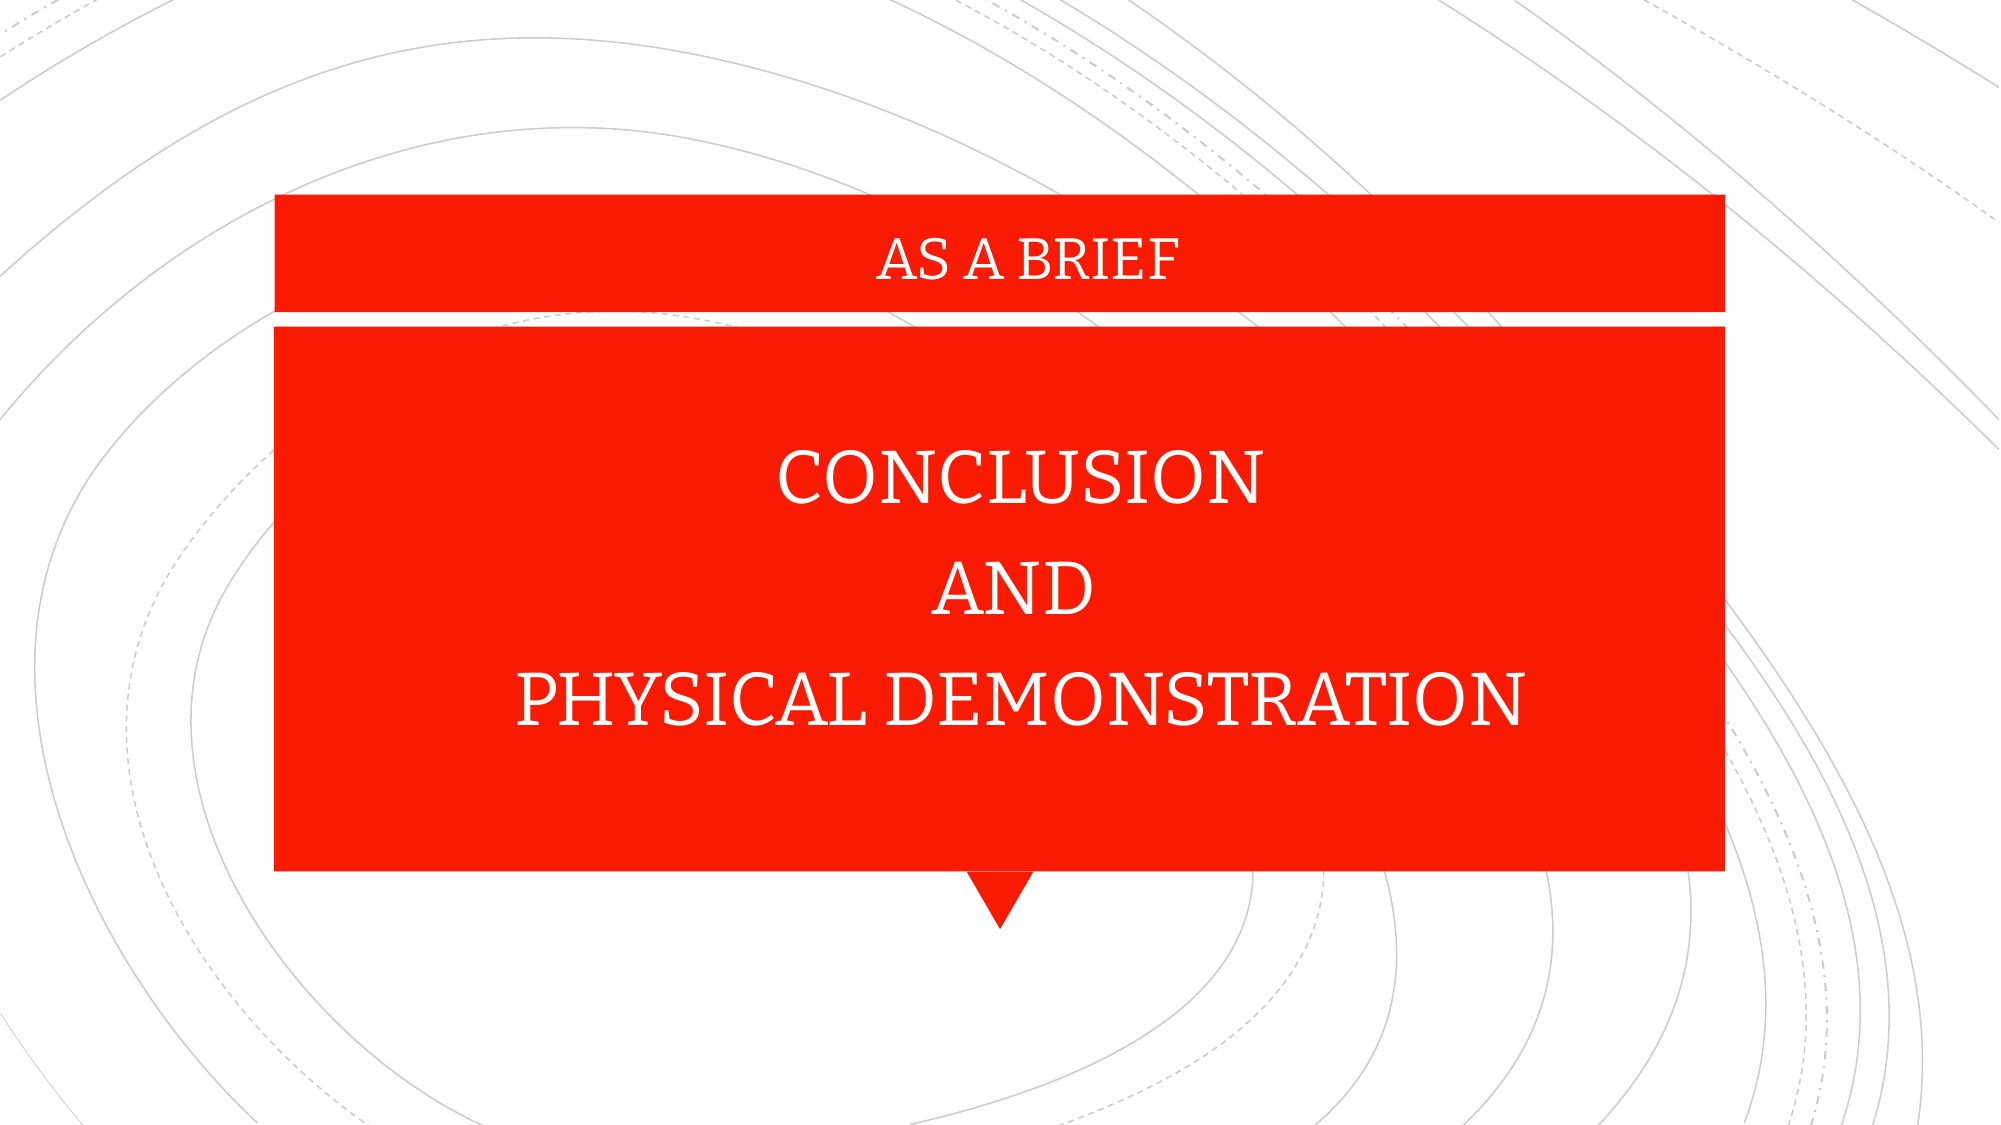

AS A BRIEF
CONCLUSION
AND
PHYSICAL DEMONSTRATION